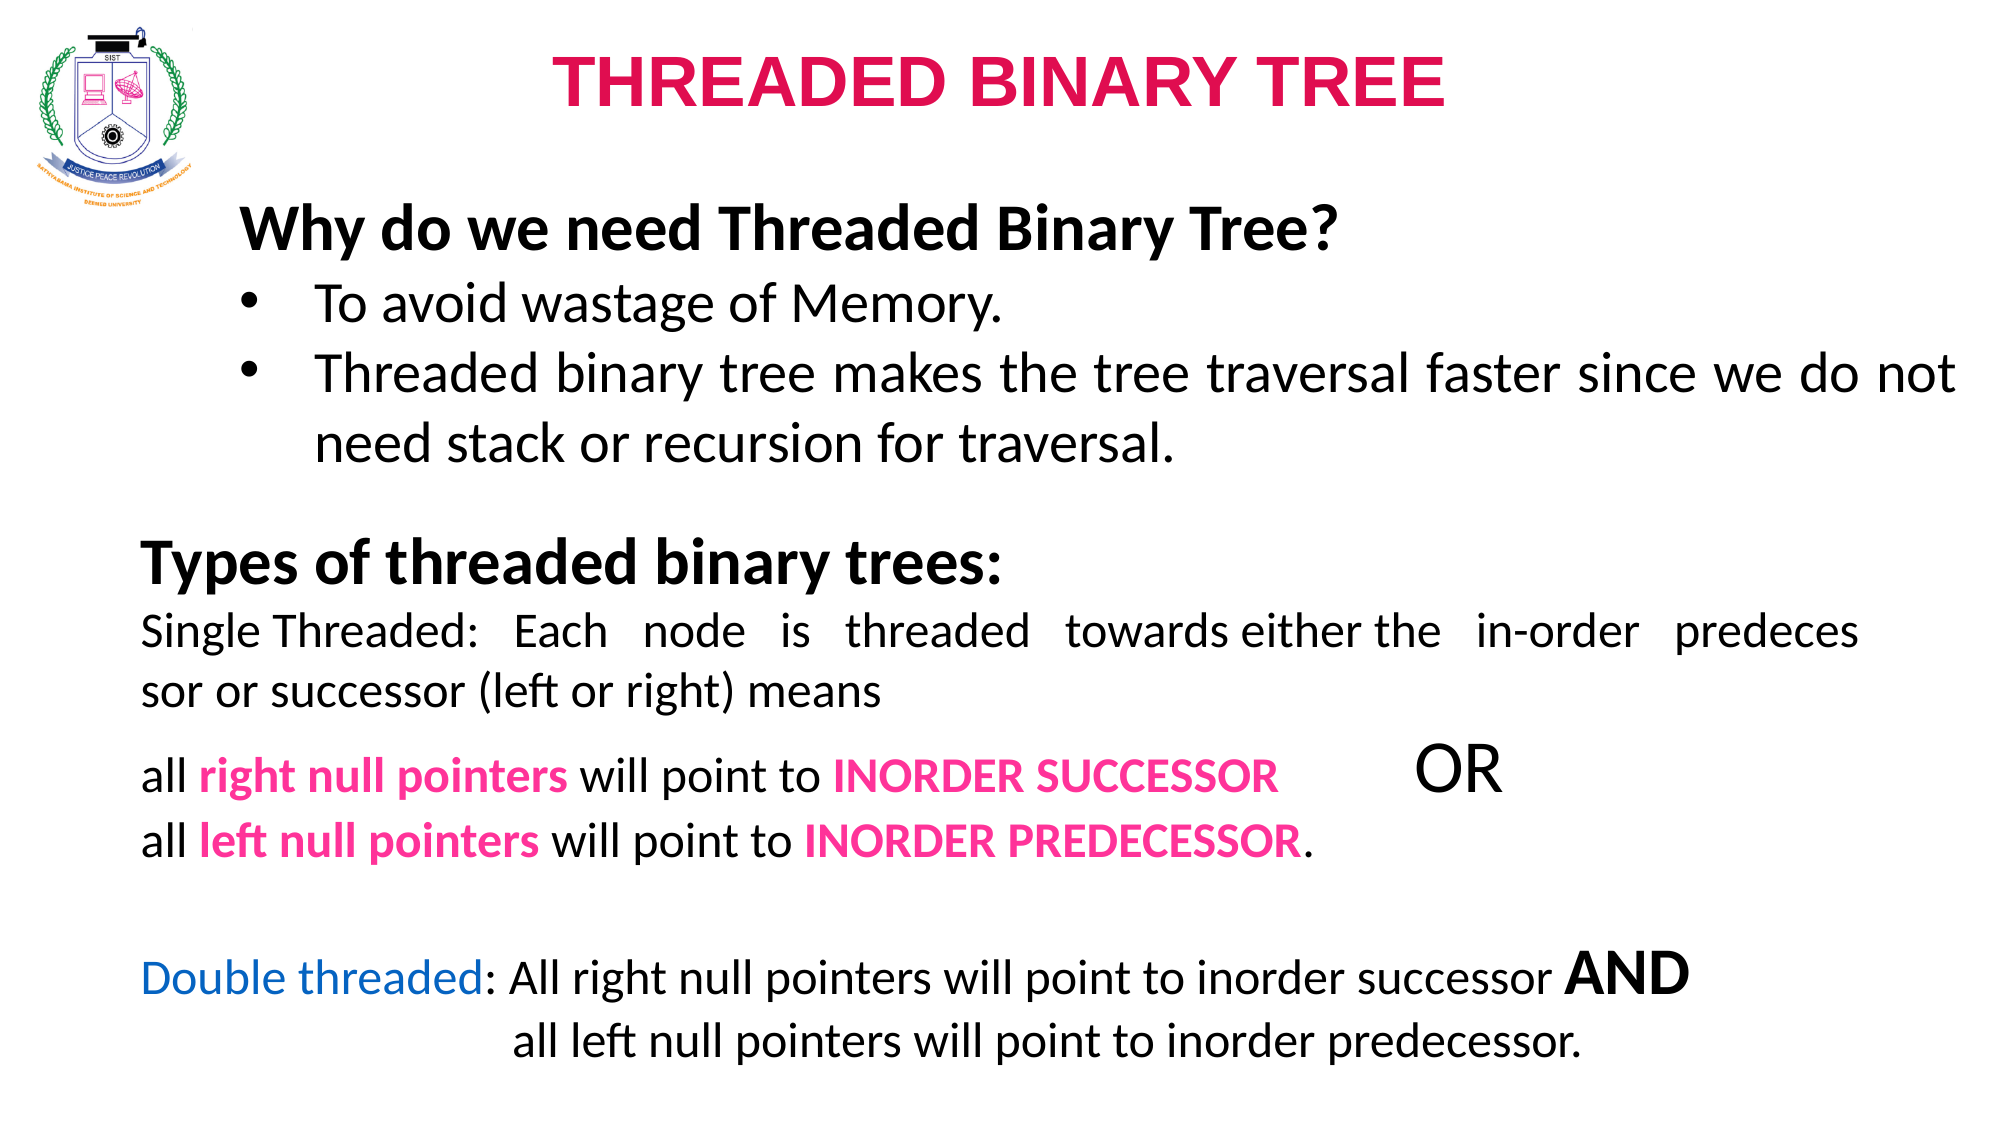

THREADED BINARY TREE
Why do we need Threaded Binary Tree?
To avoid wastage of Memory.
Threaded binary tree makes the tree tra­ver­sal faster since we do not need stack or recur­sion for traversal.
Types of threaded binary trees:
Sin­gle Threaded: Each node is threaded towards either the in-order pre­de­ces­sor or suc­ces­sor (left or right) means
all right null point­ers will point to INORDER SUC­CES­SOR            OR
all left null point­ers will point to INORDER PREDECESSOR.

Dou­ble threaded: All right null point­ers will point to inorder suc­ces­sor AND
                                 all left null point­ers will point to inorder predecessor.